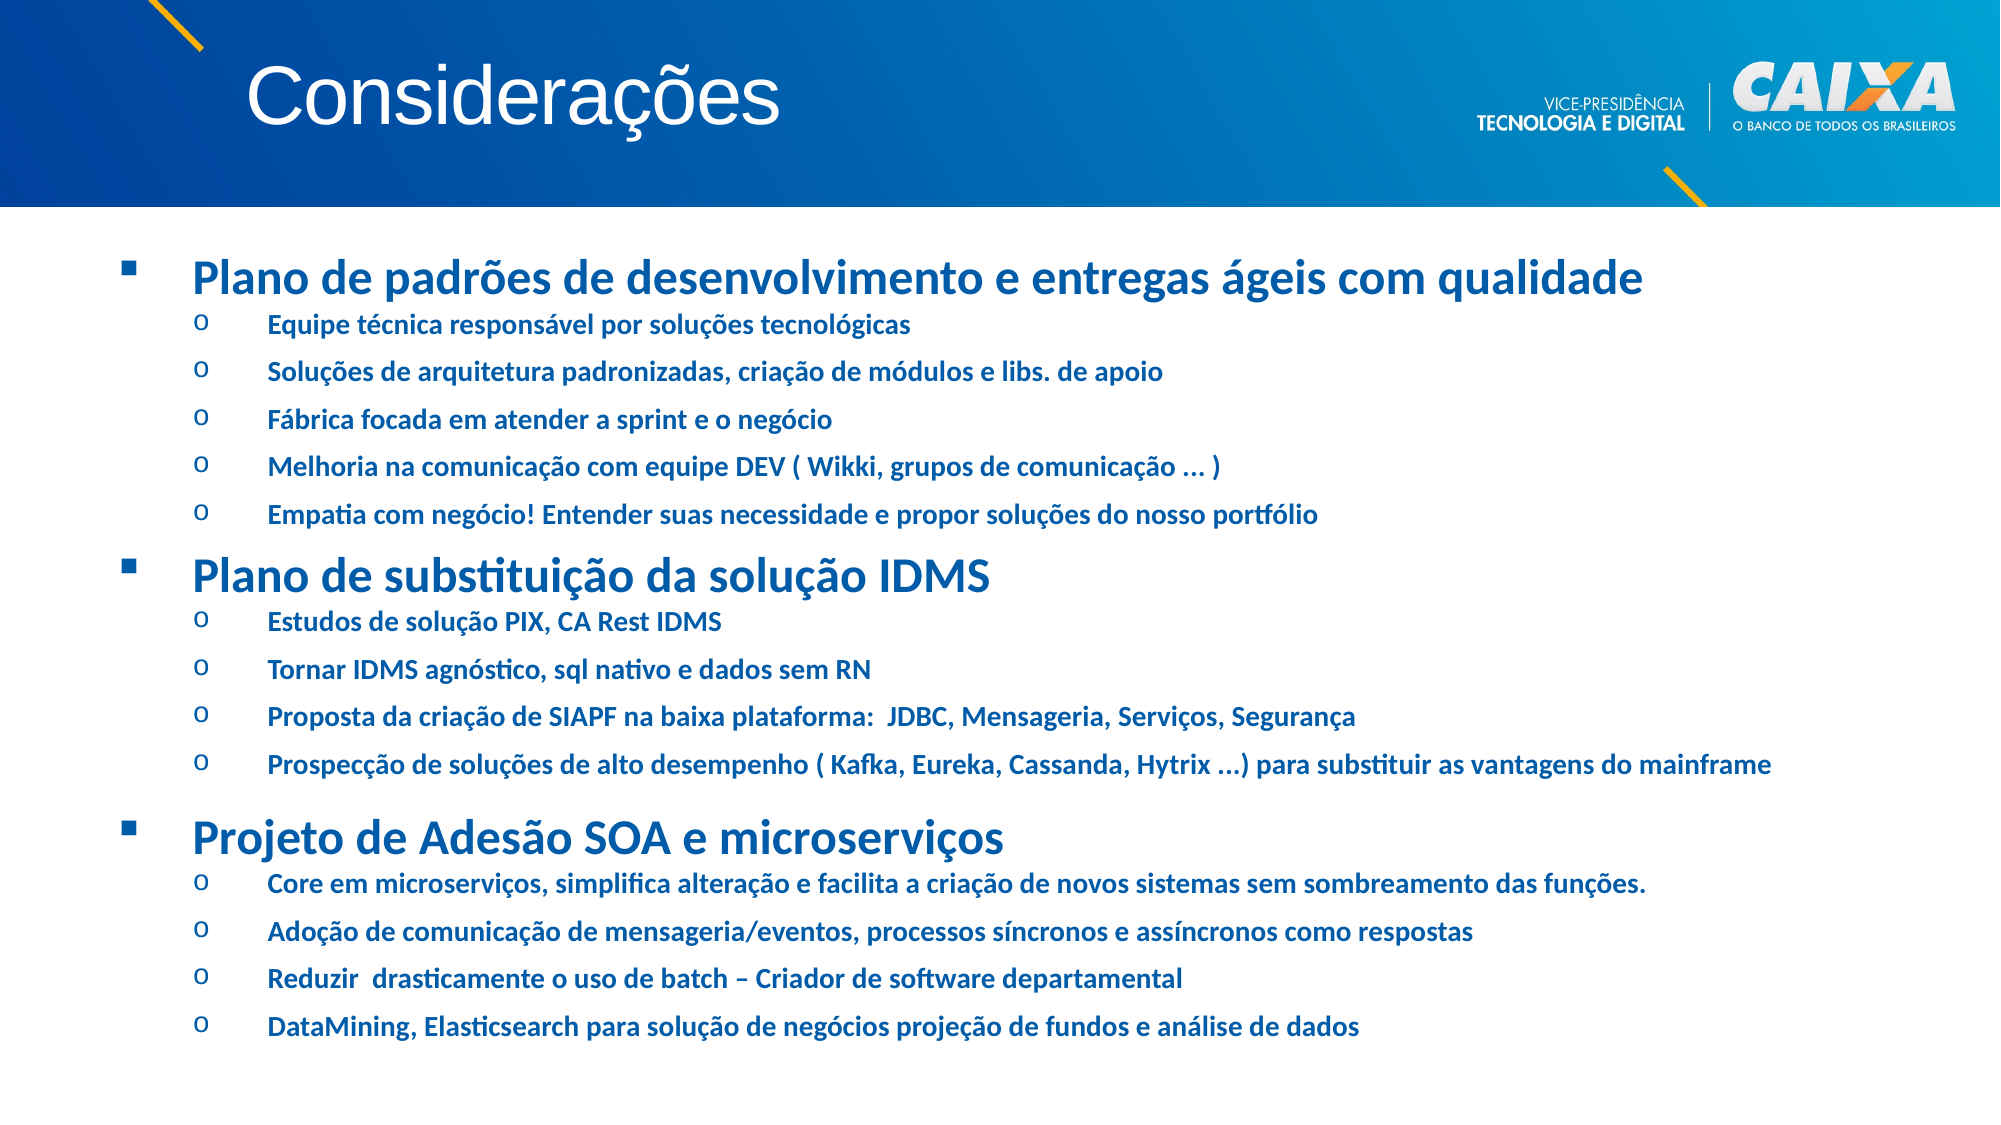

Considerações

Plano de padrões de desenvolvimento e entregas ágeis com qualidade
Equipe técnica responsável por soluções tecnológicas
Soluções de arquitetura padronizadas, criação de módulos e libs. de apoio
Fábrica focada em atender a sprint e o negócio
Melhoria na comunicação com equipe DEV ( Wikki, grupos de comunicação ... )
Empatia com negócio! Entender suas necessidade e propor soluções do nosso portfólio
Plano de substituição da solução IDMS
Estudos de solução PIX, CA Rest IDMS
Tornar IDMS agnóstico, sql nativo e dados sem RN
Proposta da criação de SIAPF na baixa plataforma:  JDBC, Mensageria, Serviços, Segurança
Prospecção de soluções de alto desempenho ( Kafka, Eureka, Cassanda, Hytrix ...) para substituir as vantagens do mainframe
Projeto de Adesão SOA e microserviços
Core em microserviços, simplifica alteração e facilita a criação de novos sistemas sem sombreamento das funções.
Adoção de comunicação de mensageria/eventos, processos síncronos e assíncronos como respostas
Reduzir  drasticamente o uso de batch – Criador de software departamental
DataMining, Elasticsearch para solução de negócios projeção de fundos e análise de dados